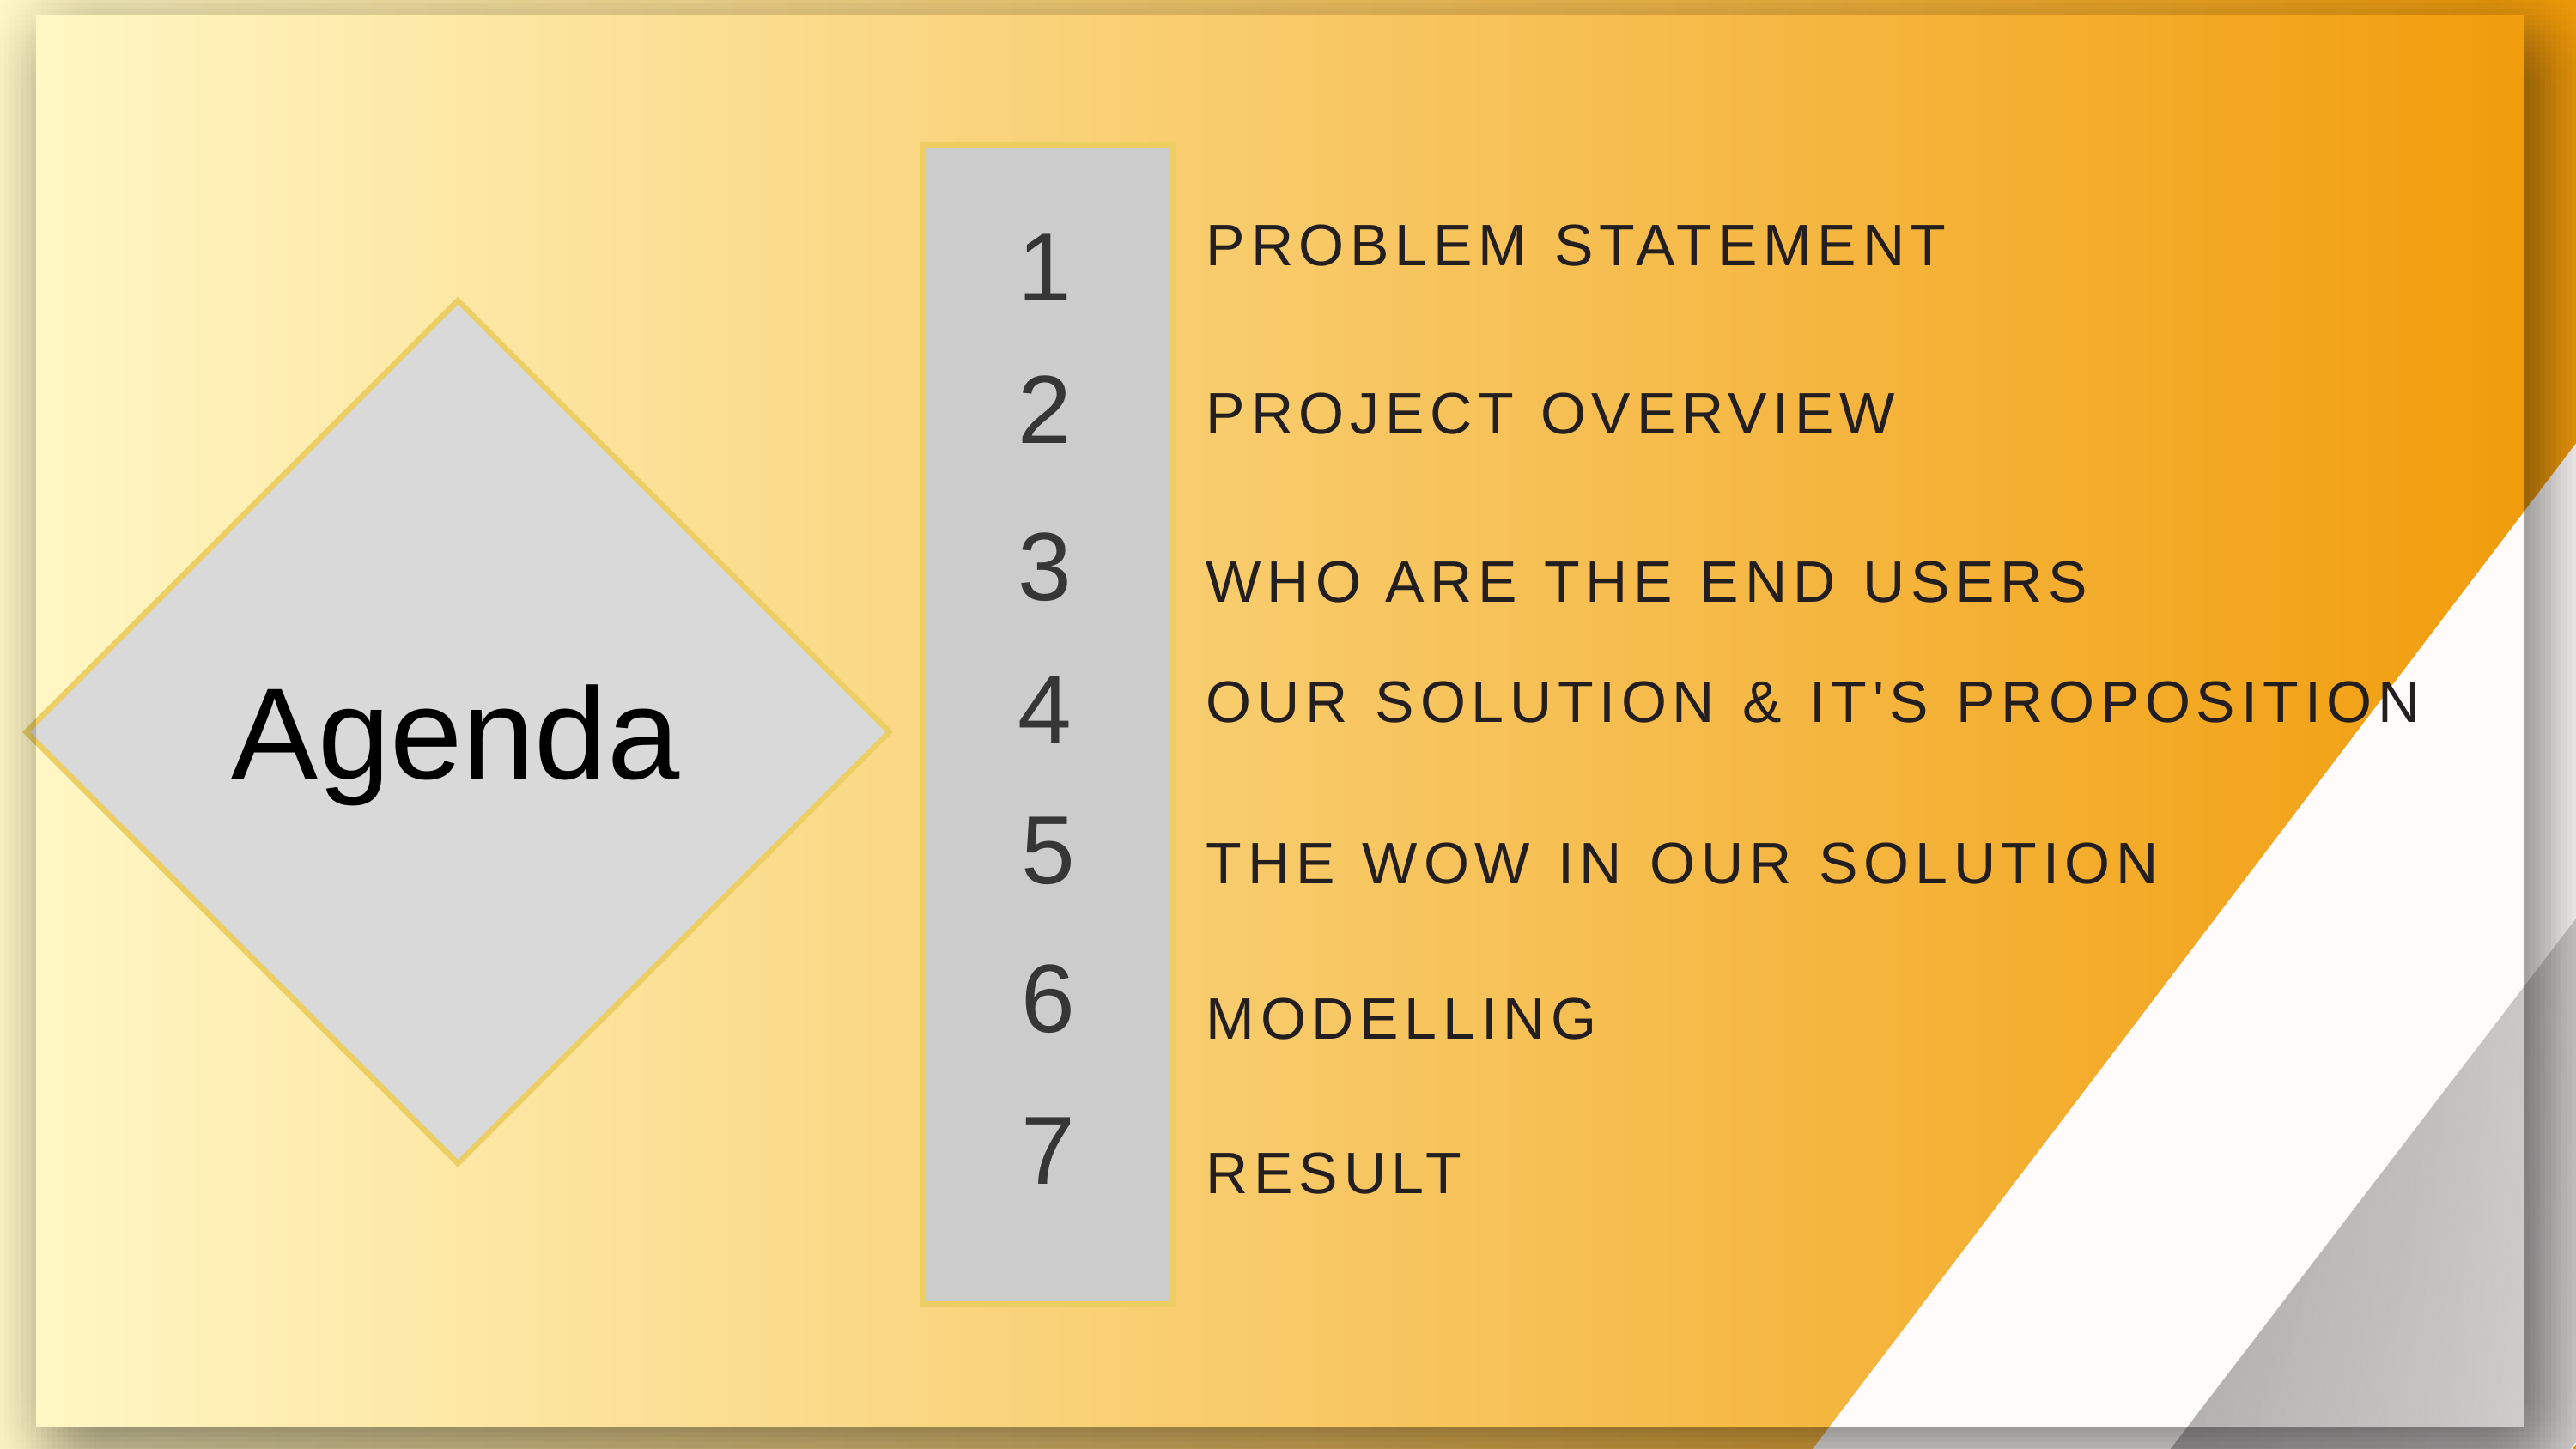

PROBLEM STATEMENT
1

2
PROJECT OVERVIEW
3
WHO ARE THE END USERS
Agenda
4
OUR SOLUTION & IT'S PROPOSITION
5
THE WOW IN OUR SOLUTION
6
MODELLING
7
RESULT